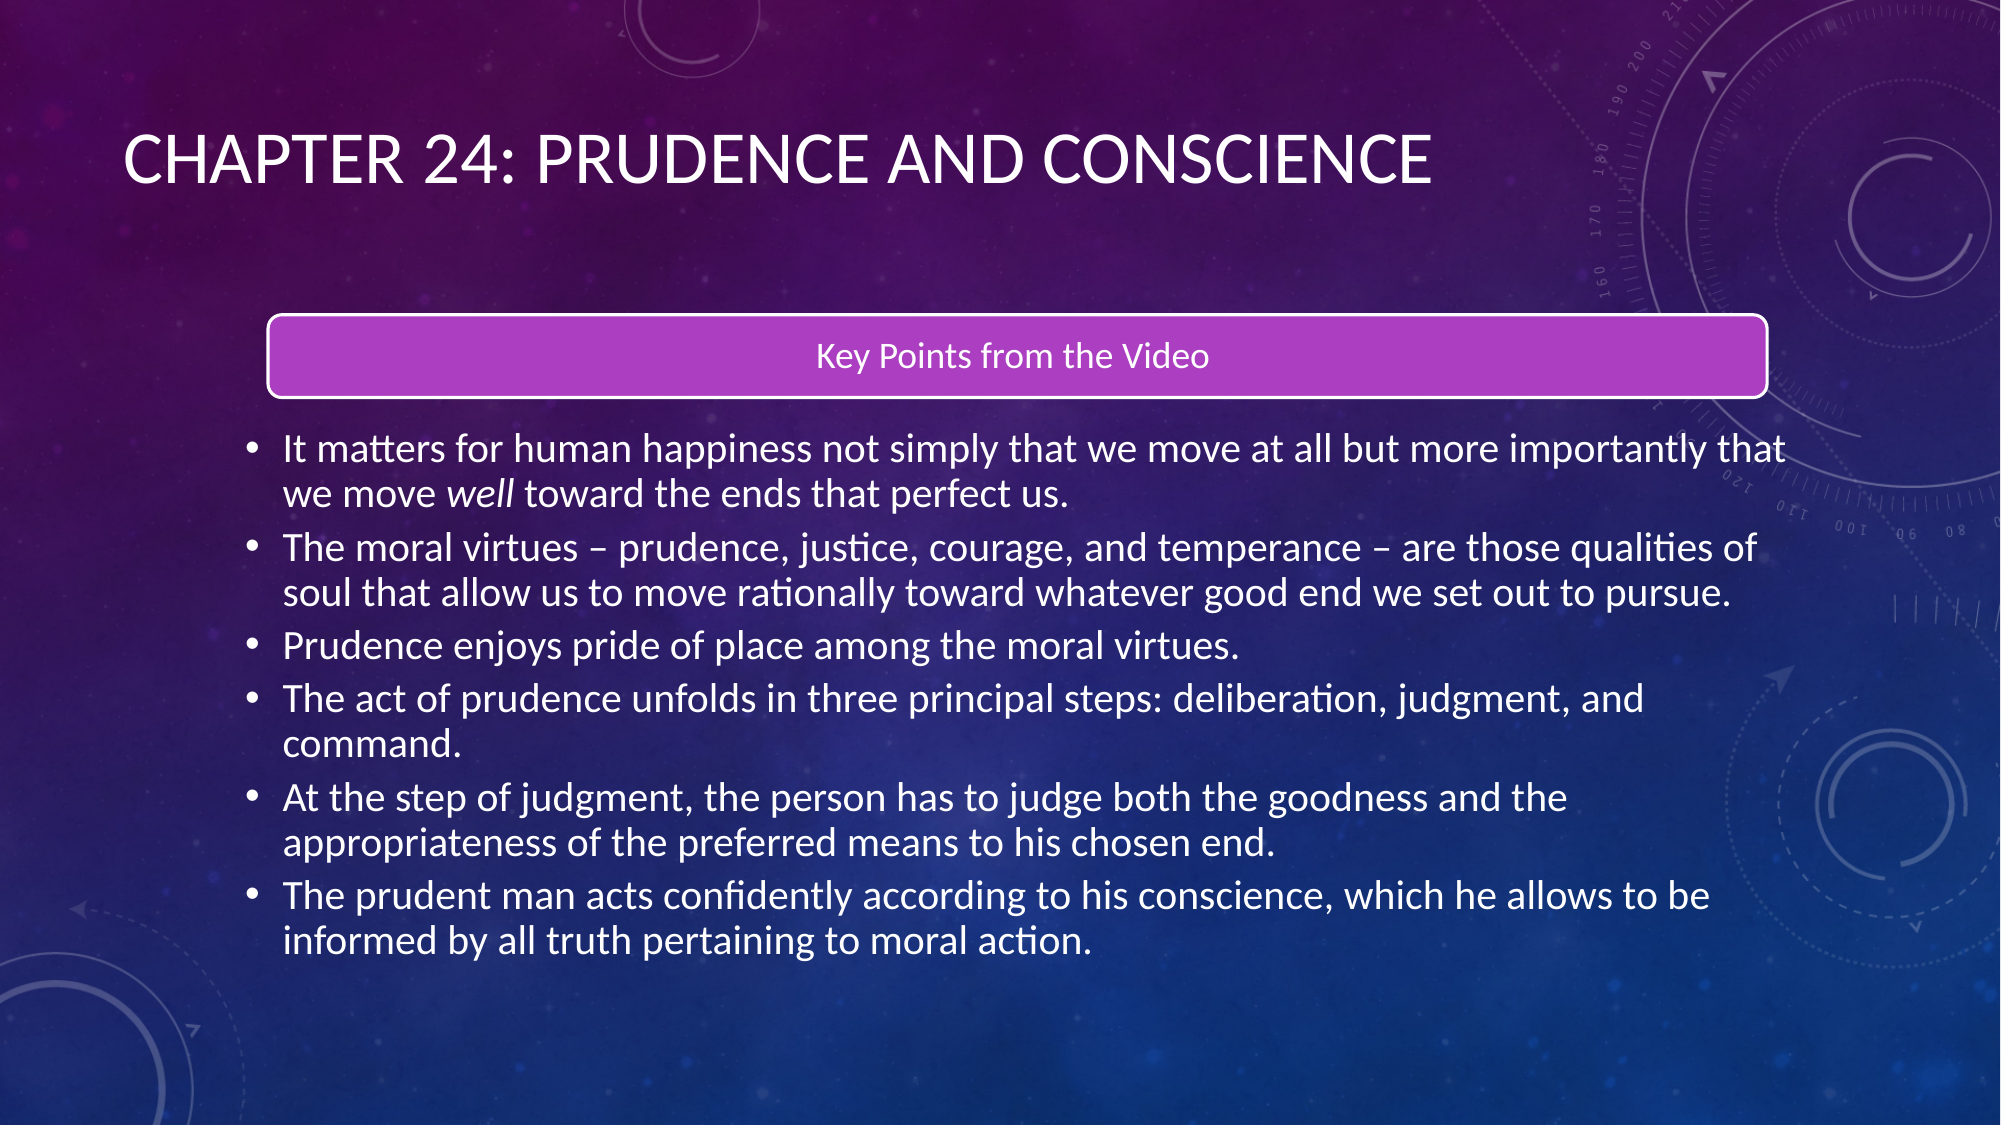

# Chapter 24: Prudence and Conscience

Key Points from the Video
It matters for human happiness not simply that we move at all but more importantly that we move well toward the ends that perfect us.
The moral virtues – prudence, justice, courage, and temperance – are those qualities of soul that allow us to move rationally toward whatever good end we set out to pursue.
Prudence enjoys pride of place among the moral virtues.
The act of prudence unfolds in three principal steps: deliberation, judgment, and command.
At the step of judgment, the person has to judge both the goodness and the appropriateness of the preferred means to his chosen end.
The prudent man acts confidently according to his conscience, which he allows to be informed by all truth pertaining to moral action.